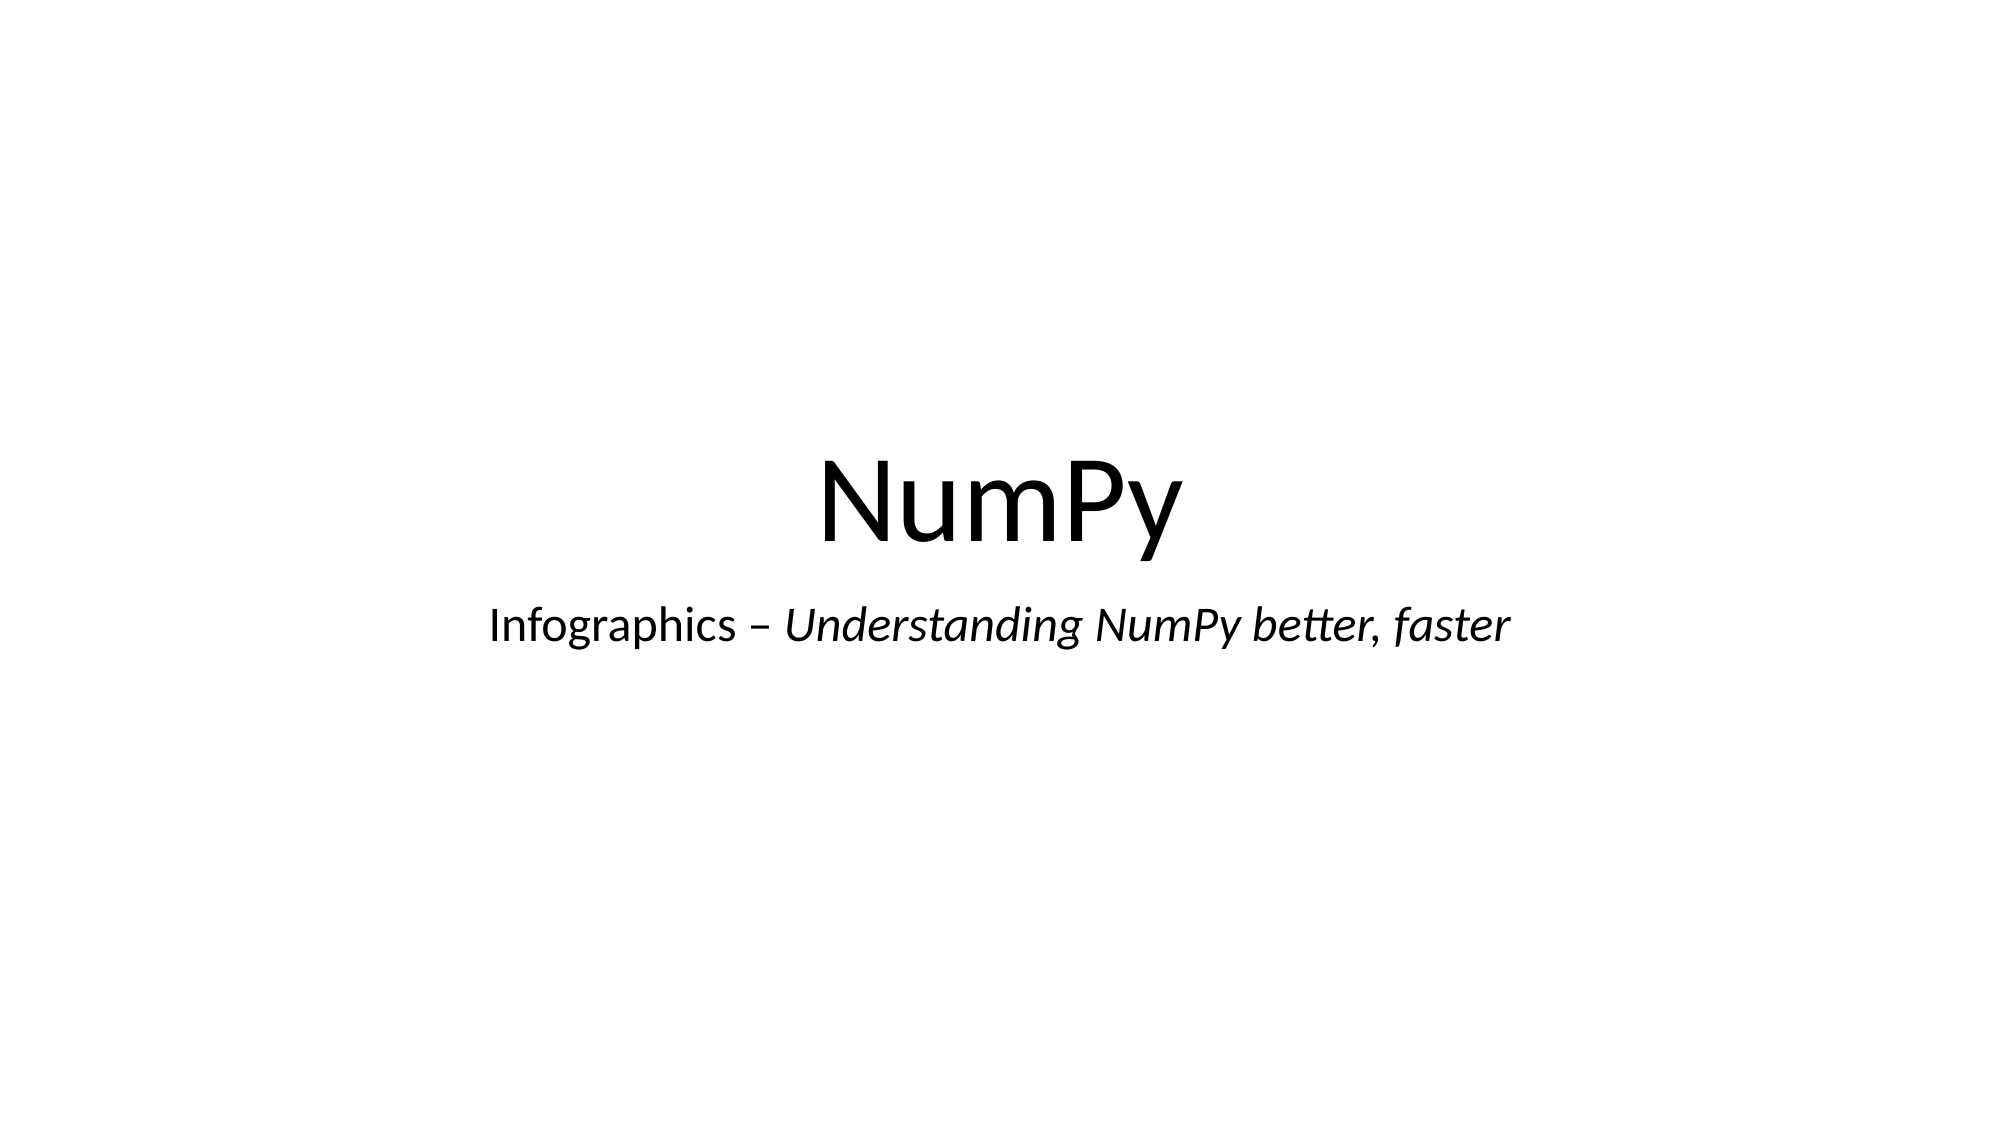

# NumPy
Infographics – Understanding NumPy better, faster